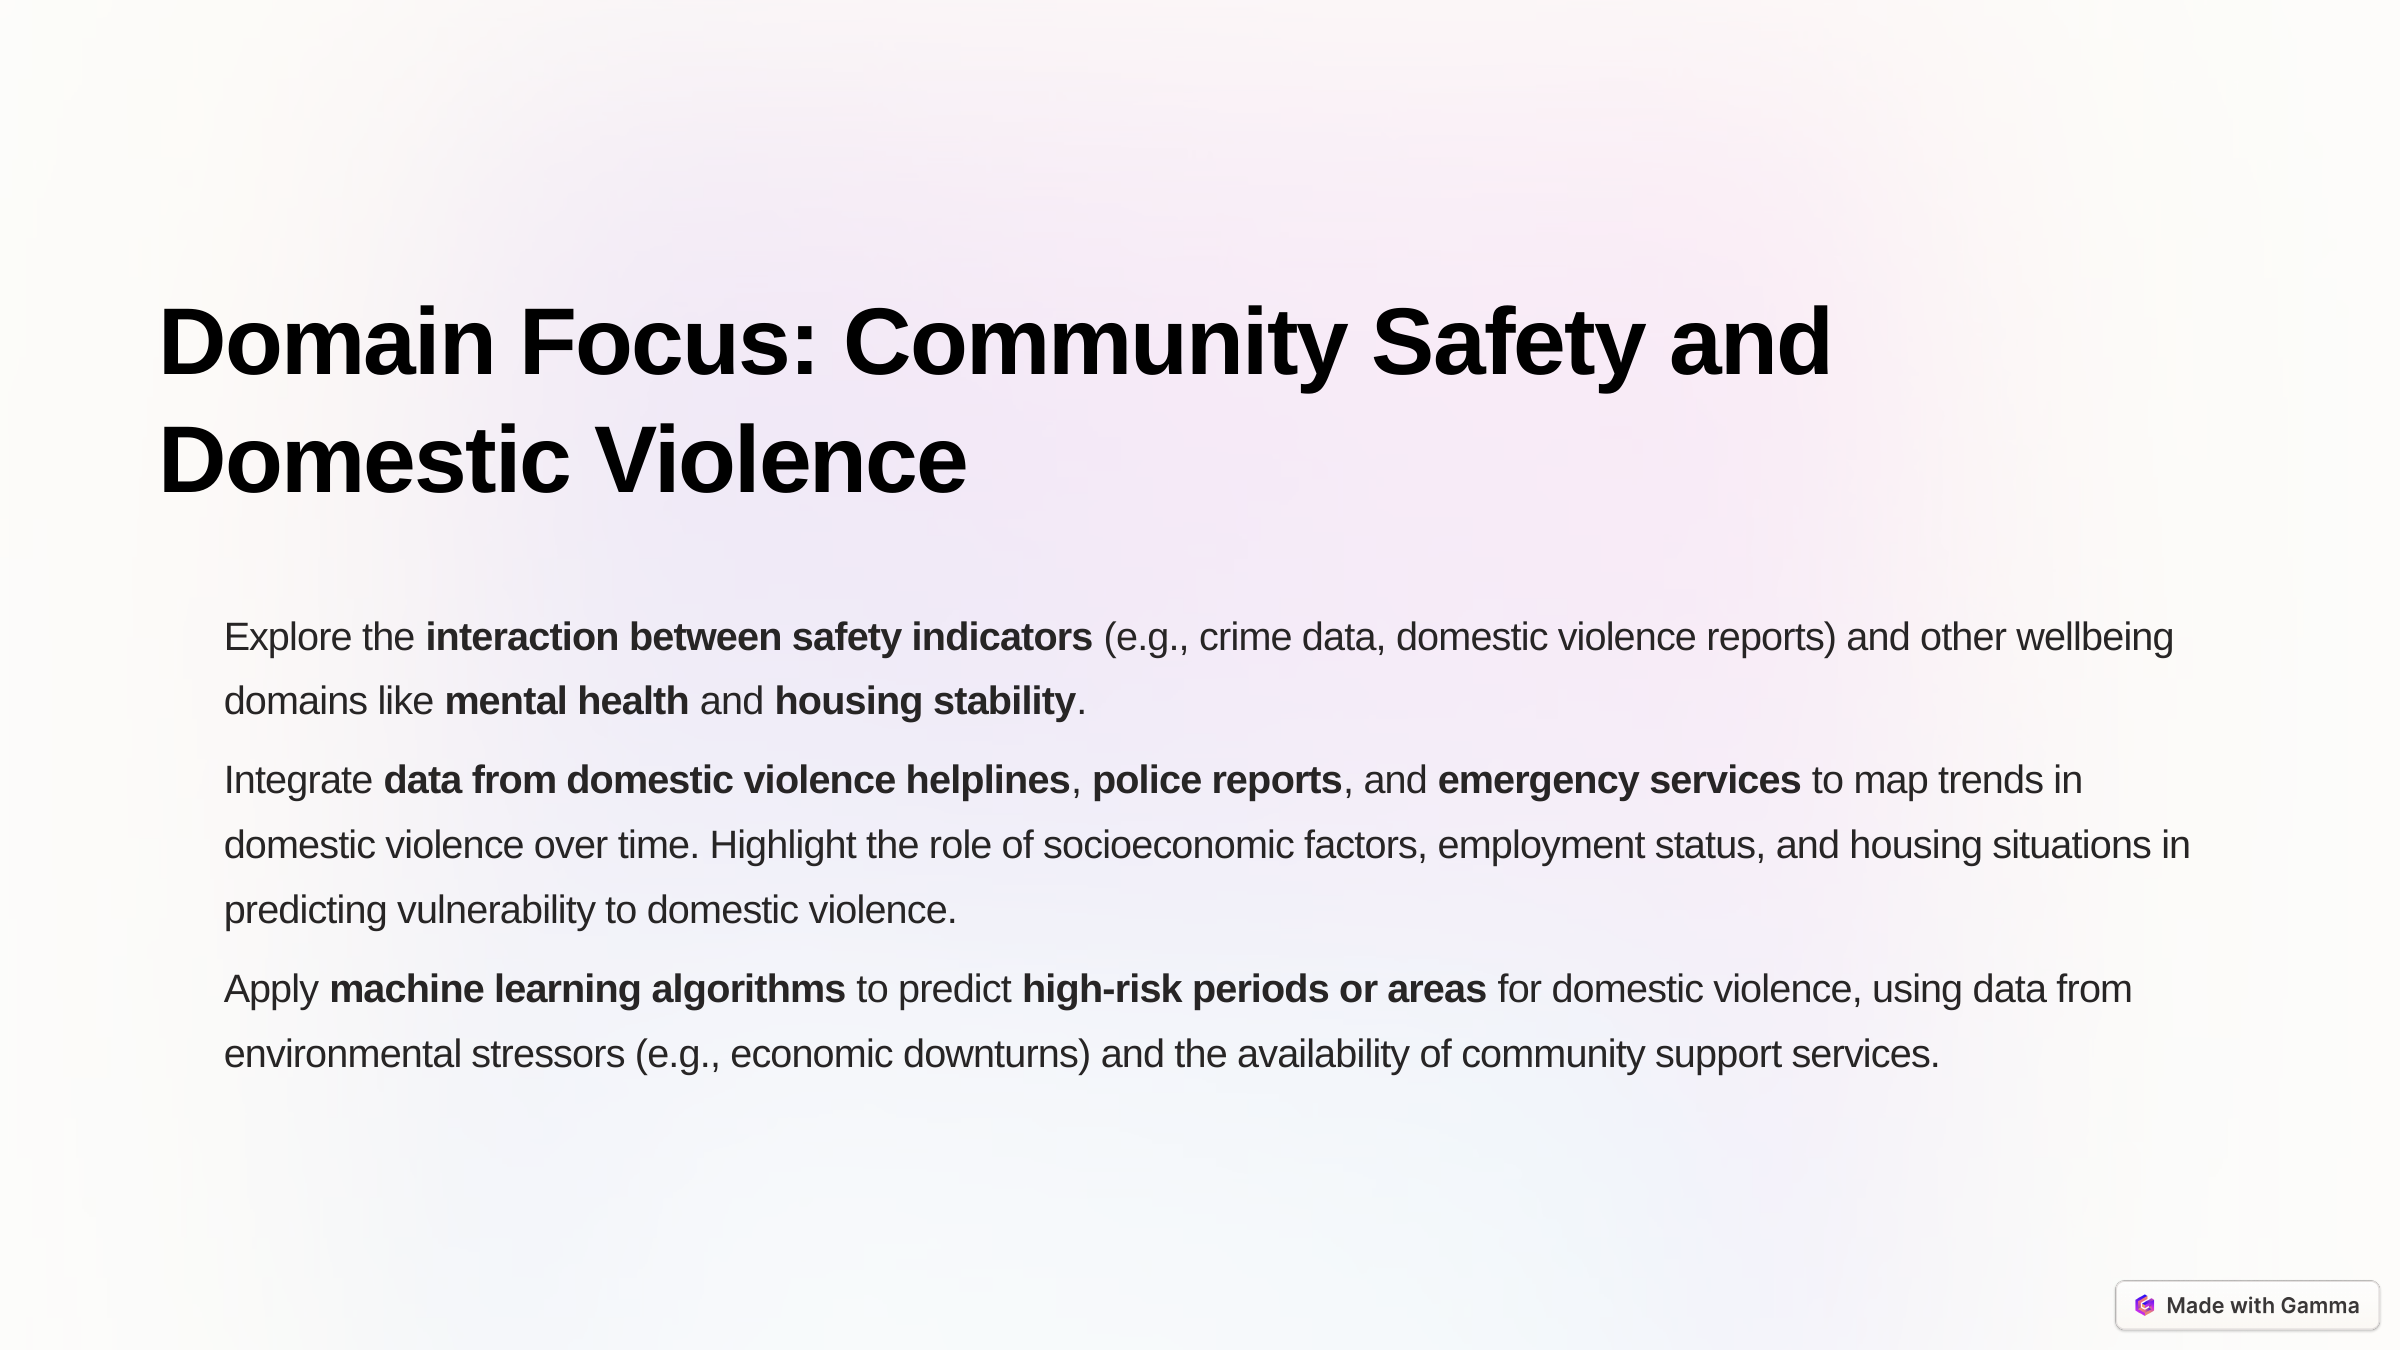

Domain Focus: Community Safety and Domestic Violence
Explore the interaction between safety indicators (e.g., crime data, domestic violence reports) and other wellbeing domains like mental health and housing stability.
Integrate data from domestic violence helplines, police reports, and emergency services to map trends in domestic violence over time. Highlight the role of socioeconomic factors, employment status, and housing situations in predicting vulnerability to domestic violence.
Apply machine learning algorithms to predict high-risk periods or areas for domestic violence, using data from environmental stressors (e.g., economic downturns) and the availability of community support services.